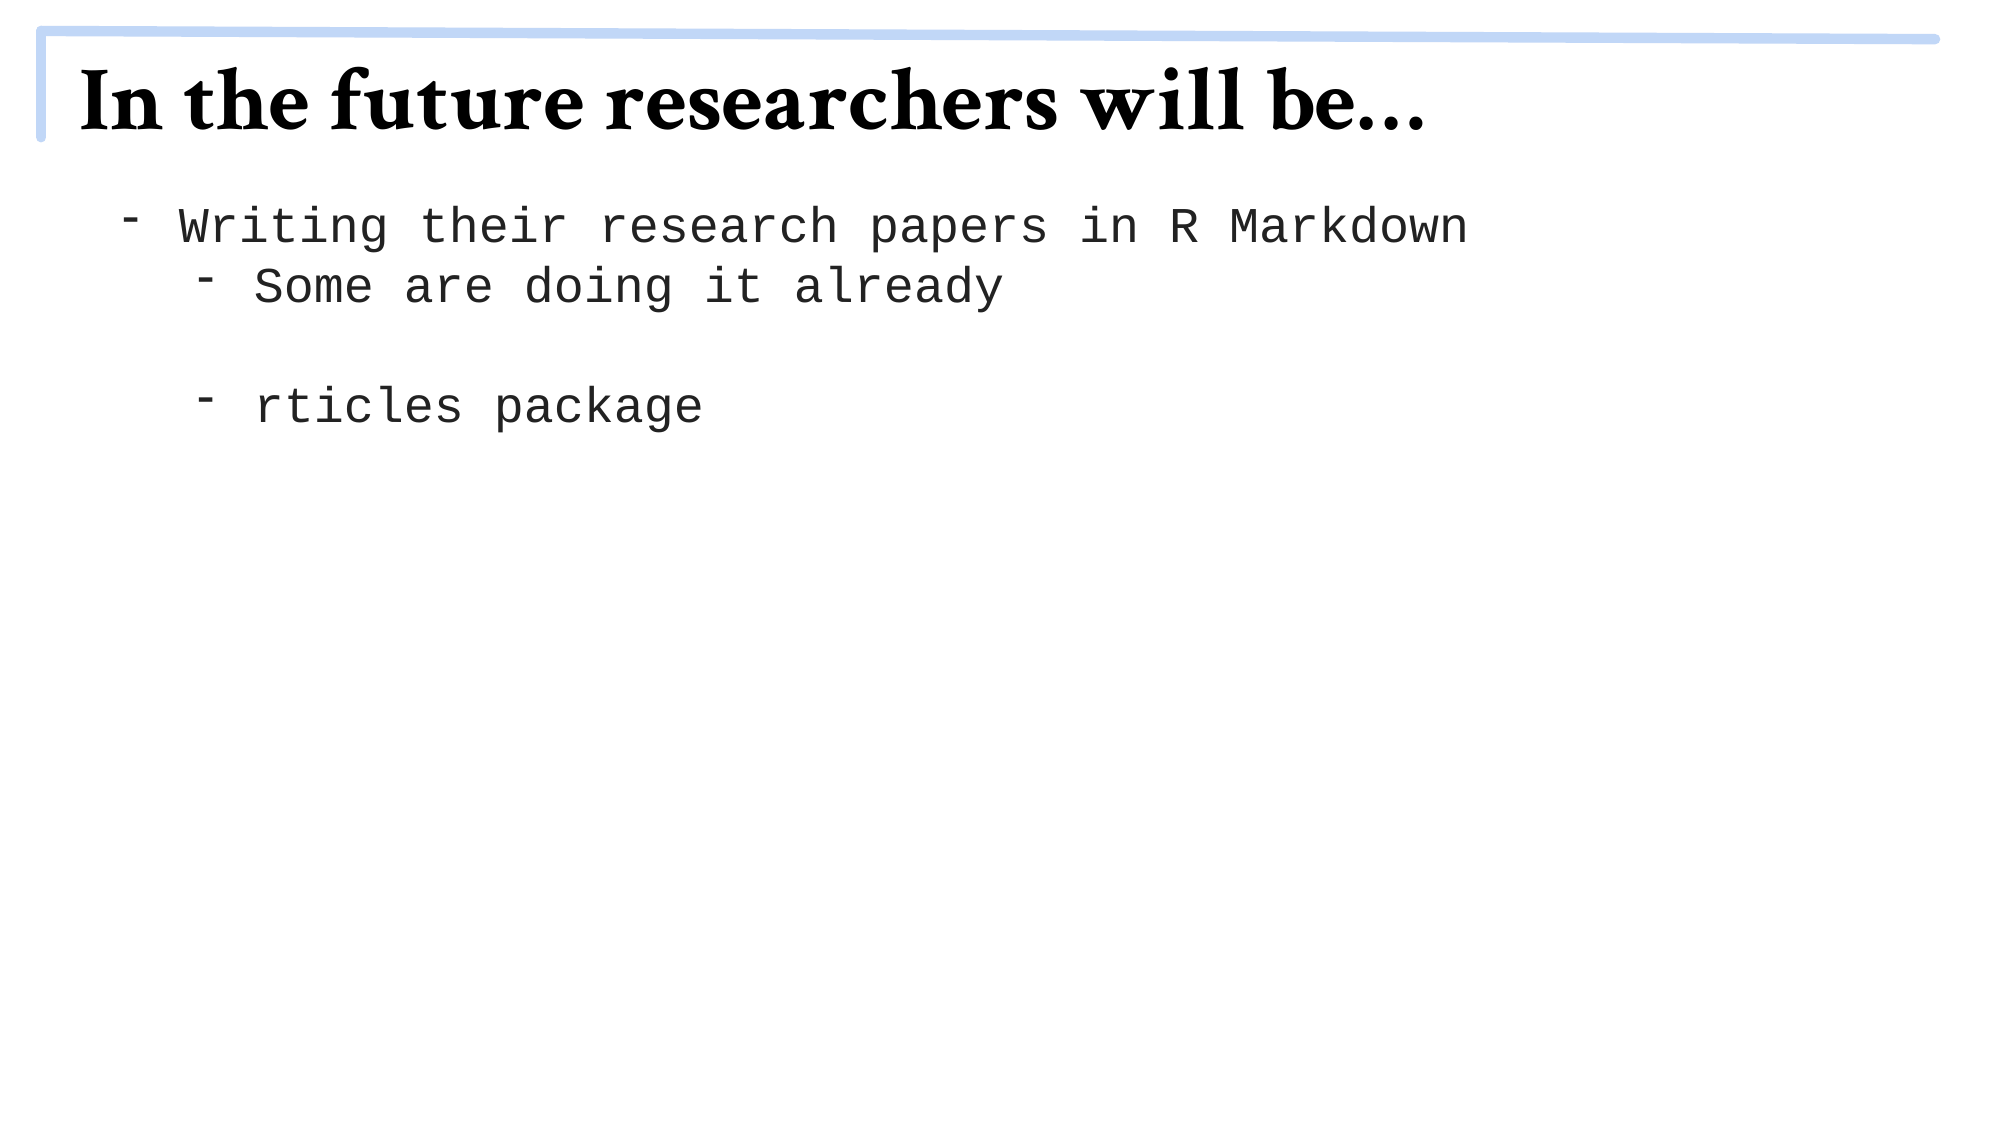

In the future researchers will be…
Writing their research papers in R Markdown
Some are doing it already

rticles package